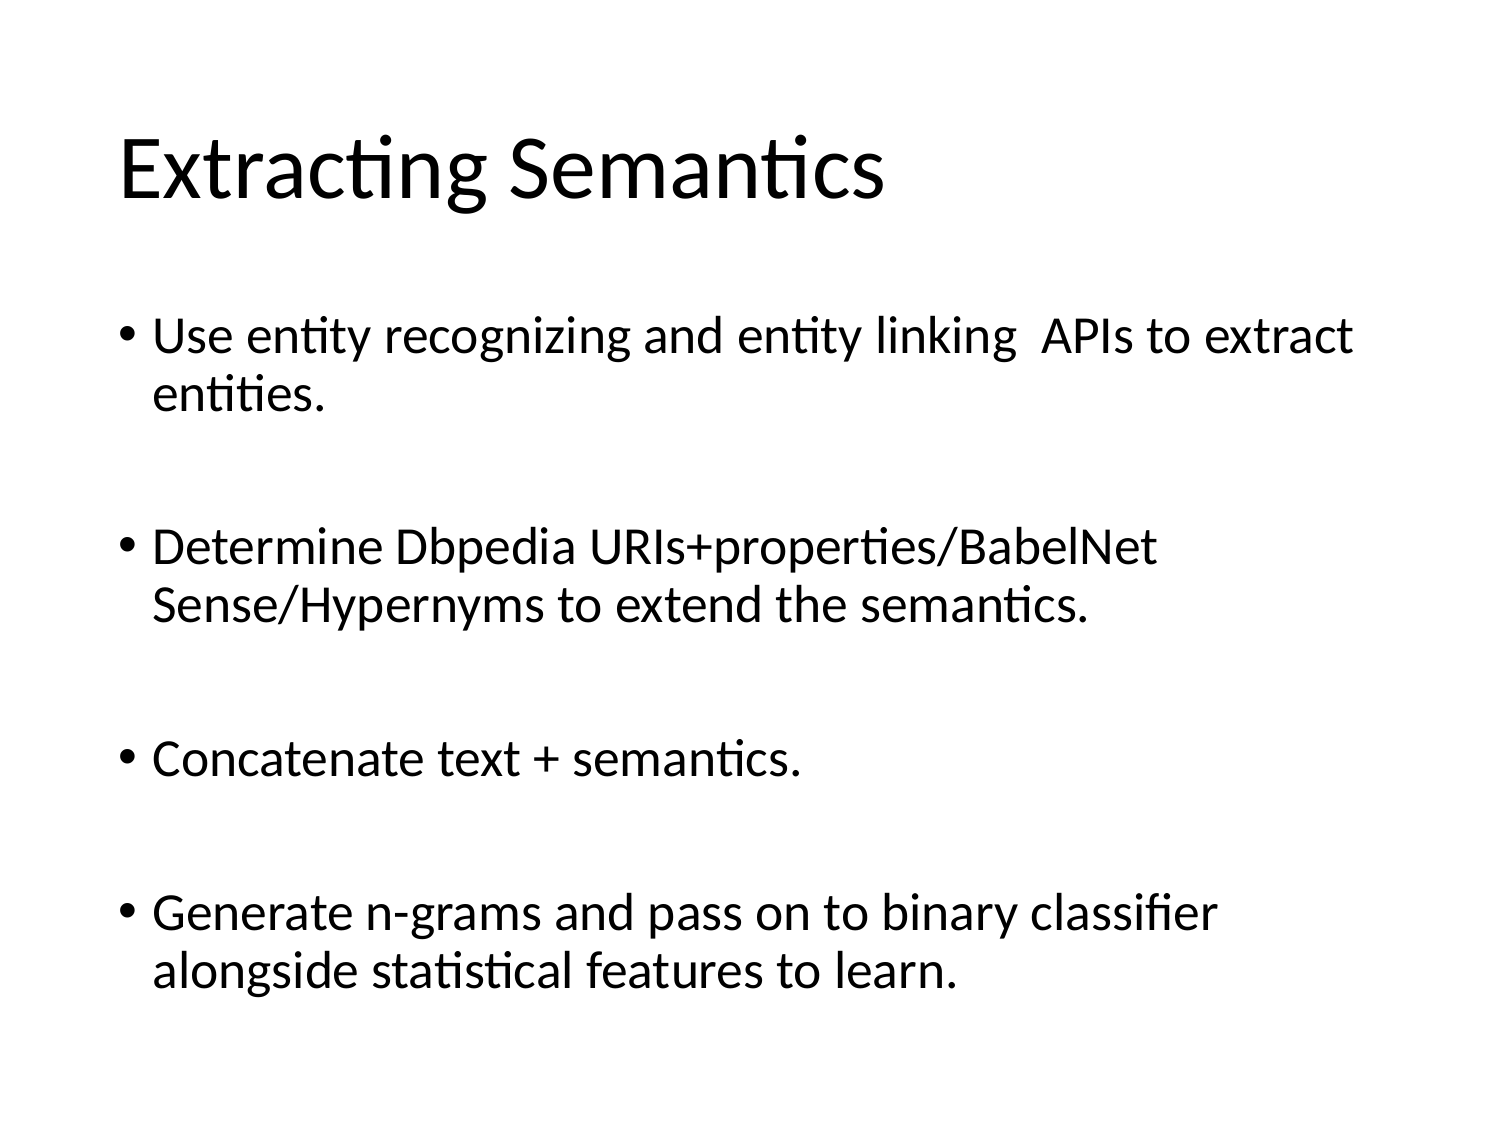

# Extracting Semantics
Use entity recognizing and entity linking  APIs to extract entities.

Determine Dbpedia URIs+properties/BabelNet Sense/Hypernyms to extend the semantics.

Concatenate text + semantics.

Generate n-grams and pass on to binary classifier alongside statistical features to learn.